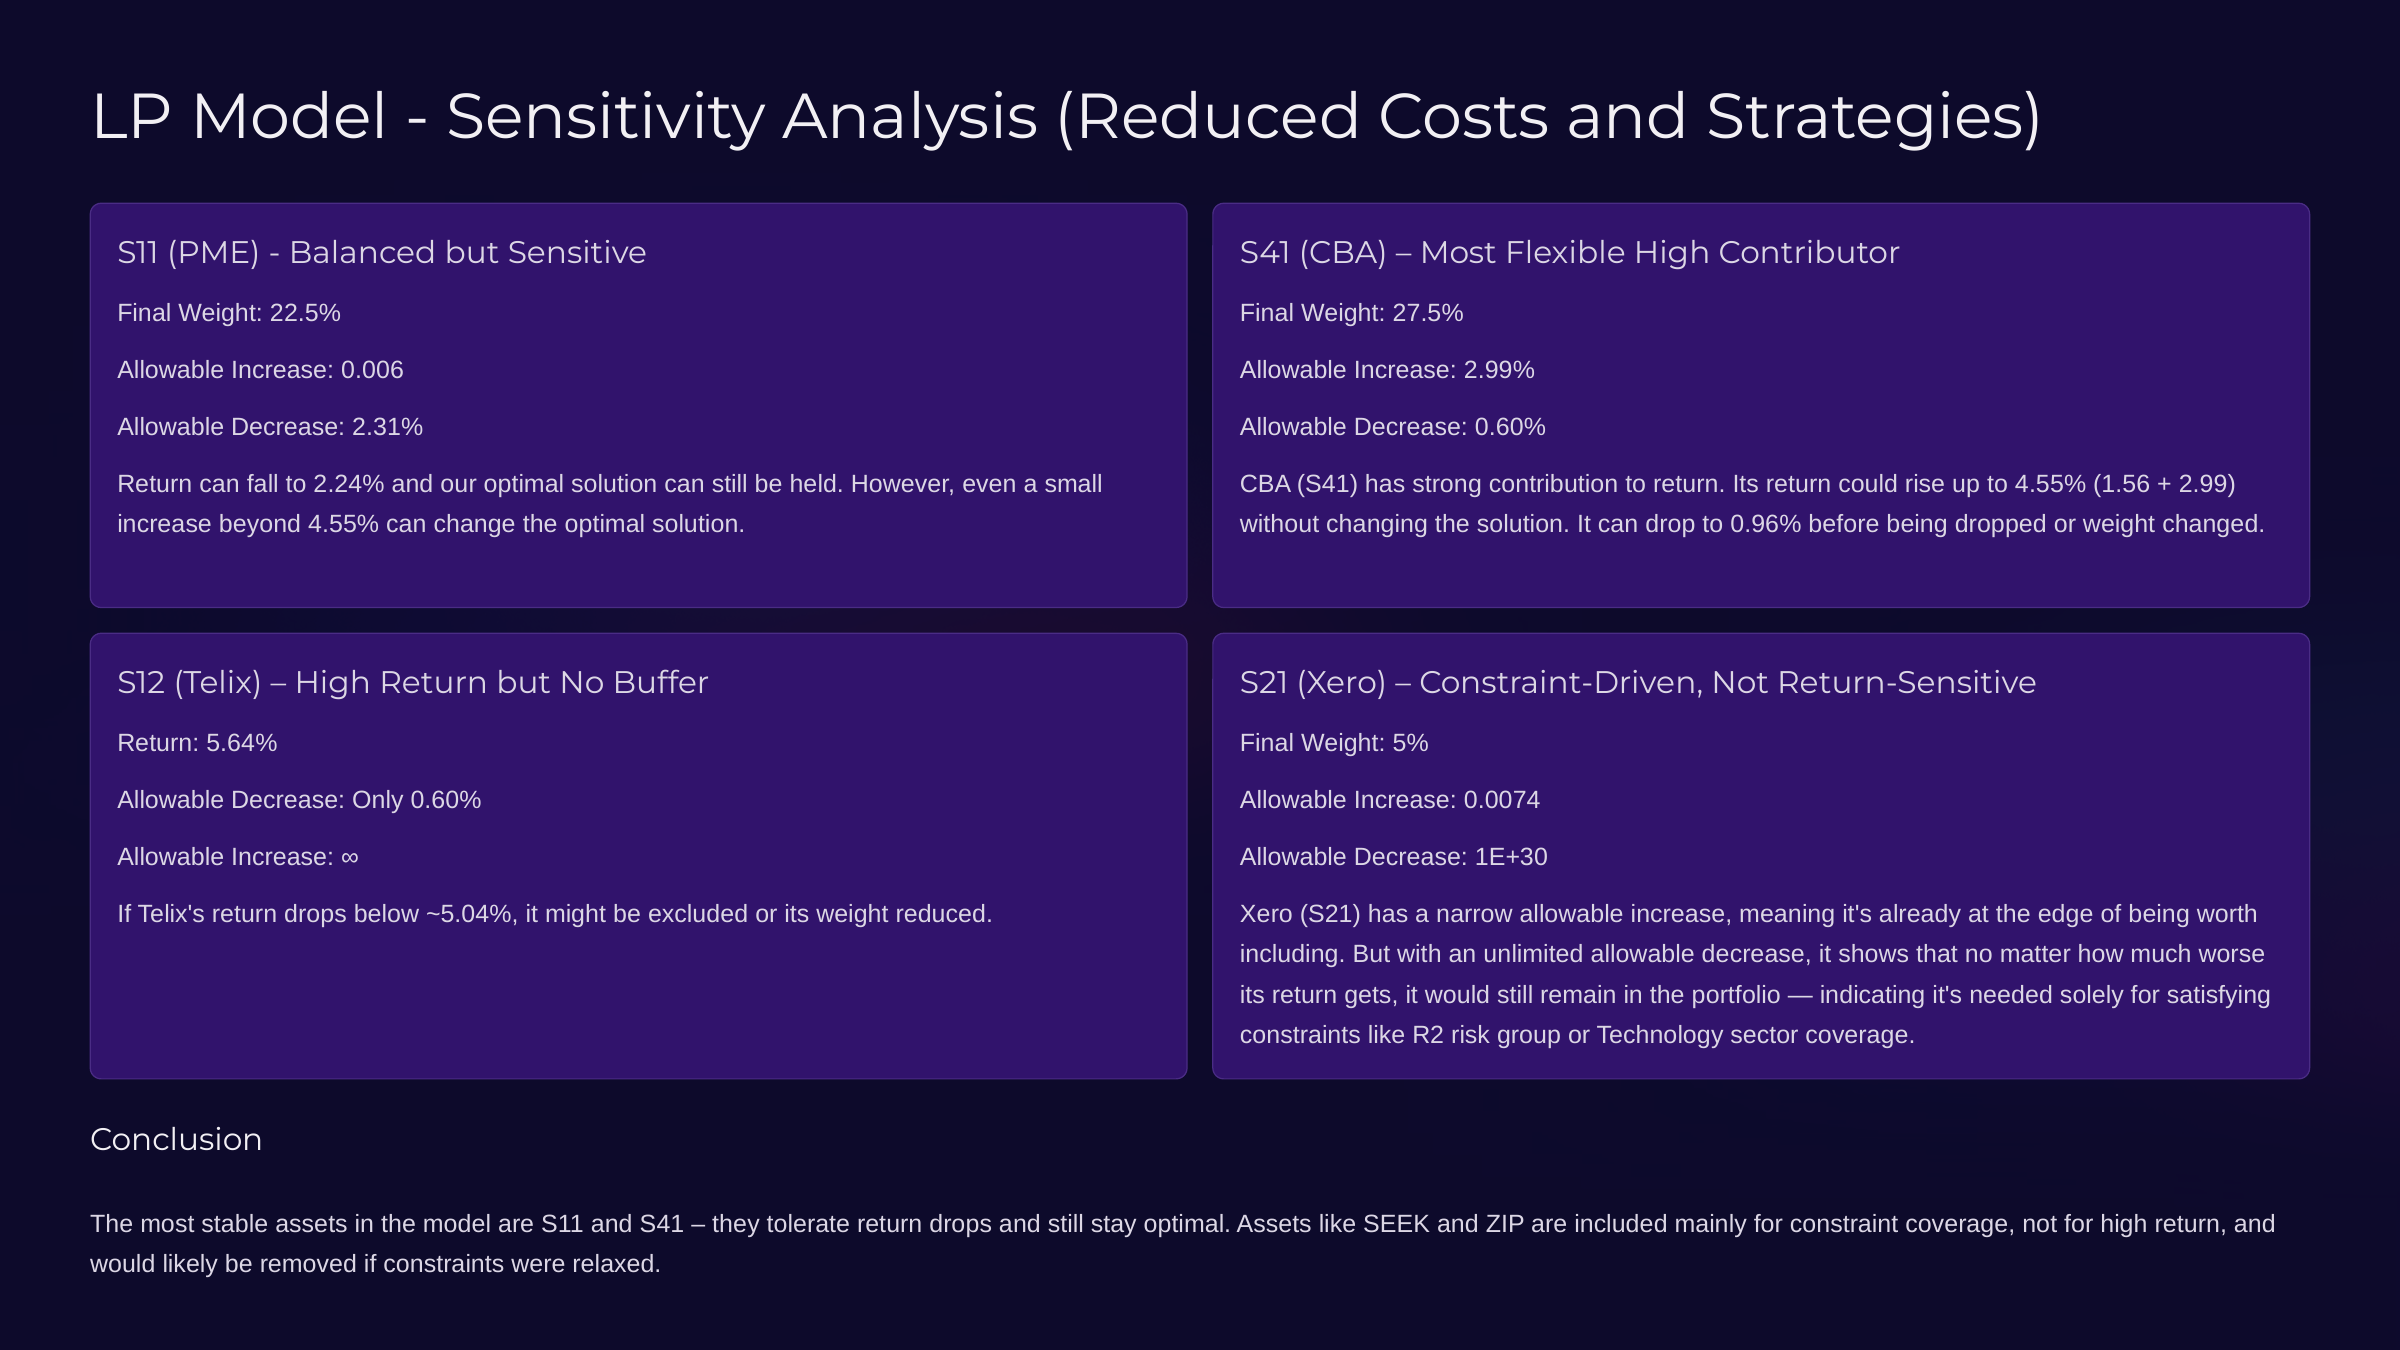

LP Model - Sensitivity Analysis (Reduced Costs and Strategies)

S11 (PME) - Balanced but Sensitive
S41 (CBA) – Most Flexible High Contributor
Final Weight: 22.5%
Final Weight: 27.5%
Allowable Increase: 0.006
Allowable Increase: 2.99%
Allowable Decrease: 2.31%
Allowable Decrease: 0.60%
Return can fall to 2.24% and our optimal solution can still be held. However, even a small increase beyond 4.55% can change the optimal solution.
CBA (S41) has strong contribution to return. Its return could rise up to 4.55% (1.56 + 2.99) without changing the solution. It can drop to 0.96% before being dropped or weight changed.

S12 (Telix) – High Return but No Buffer
S21 (Xero) – Constraint-Driven, Not Return-Sensitive
Return: 5.64%
Final Weight: 5%
Allowable Decrease: Only 0.60%
Allowable Increase: 0.0074
Allowable Increase: ∞
Allowable Decrease: 1E+30
If Telix's return drops below ~5.04%, it might be excluded or its weight reduced.
Xero (S21) has a narrow allowable increase, meaning it's already at the edge of being worth including. But with an unlimited allowable decrease, it shows that no matter how much worse its return gets, it would still remain in the portfolio — indicating it's needed solely for satisfying constraints like R2 risk group or Technology sector coverage.
Conclusion
The most stable assets in the model are S11 and S41 – they tolerate return drops and still stay optimal. Assets like SEEK and ZIP are included mainly for constraint coverage, not for high return, and would likely be removed if constraints were relaxed.